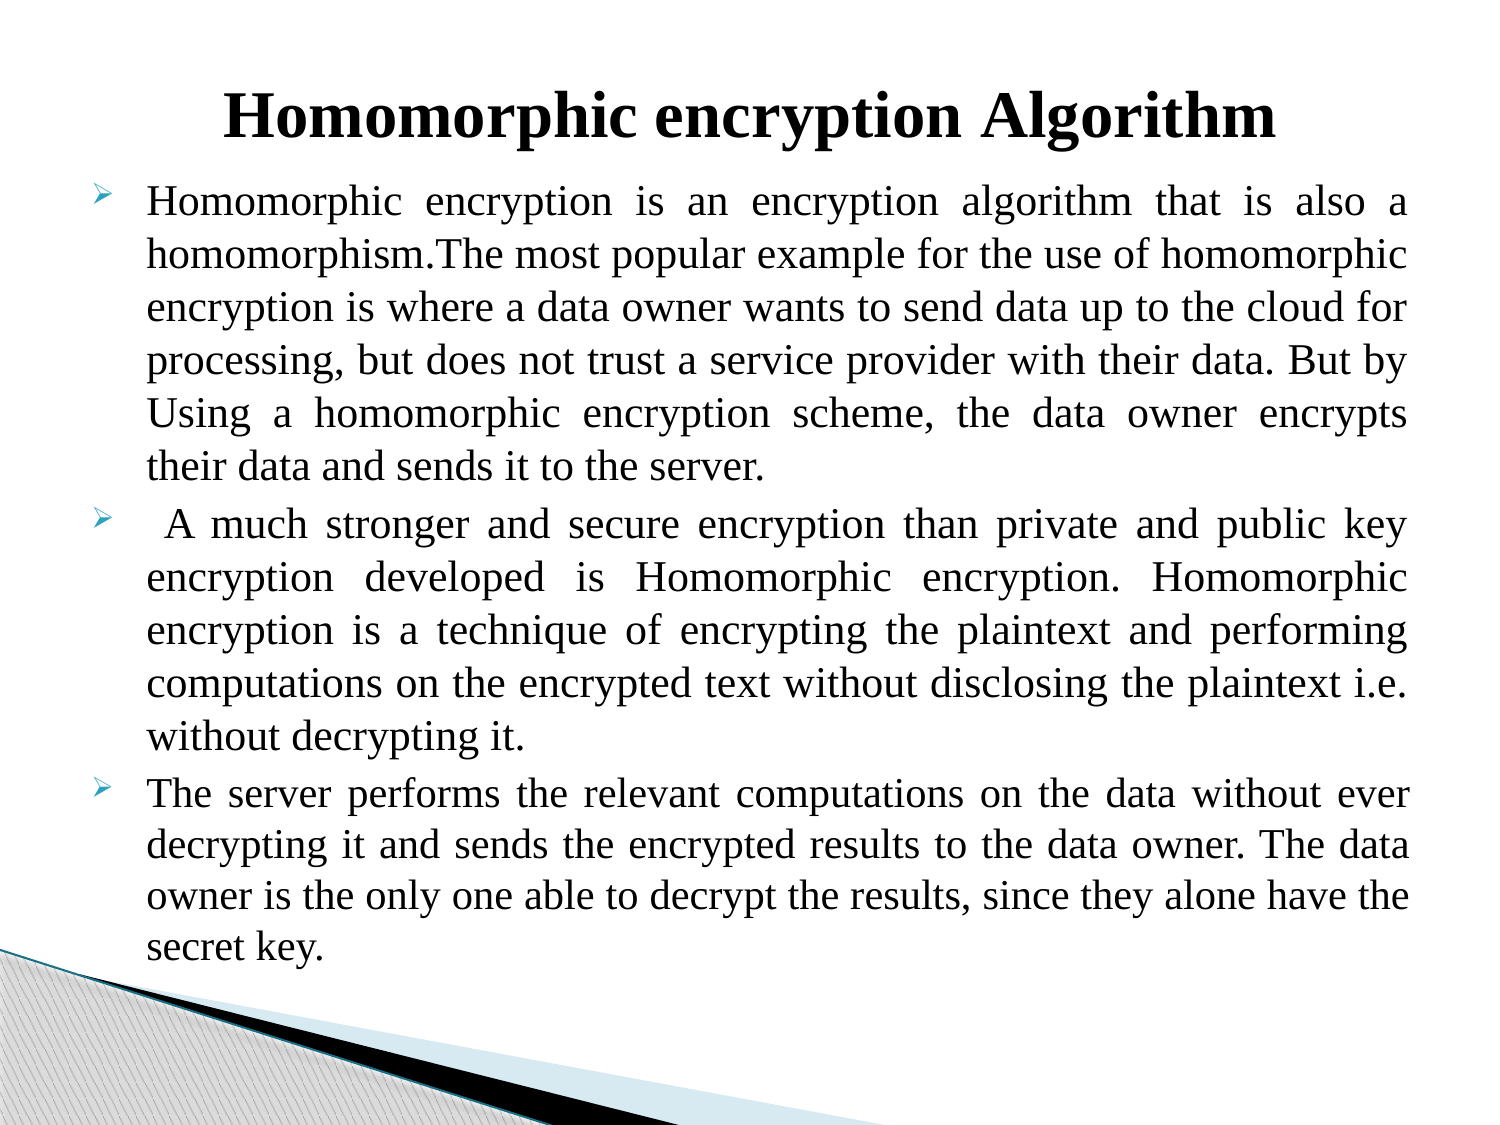

# Homomorphic encryption Algorithm
Homomorphic encryption is an encryption algorithm that is also a homomorphism.The most popular example for the use of homomorphic encryption is where a data owner wants to send data up to the cloud for processing, but does not trust a service provider with their data. But by Using a homomorphic encryption scheme, the data owner encrypts their data and sends it to the server.
 A much stronger and secure encryption than private and public key encryption developed is Homomorphic encryption. Homomorphic encryption is a technique of encrypting the plaintext and performing computations on the encrypted text without disclosing the plaintext i.e. without decrypting it.
The server performs the relevant computations on the data without ever decrypting it and sends the encrypted results to the data owner. The data owner is the only one able to decrypt the results, since they alone have the secret key.